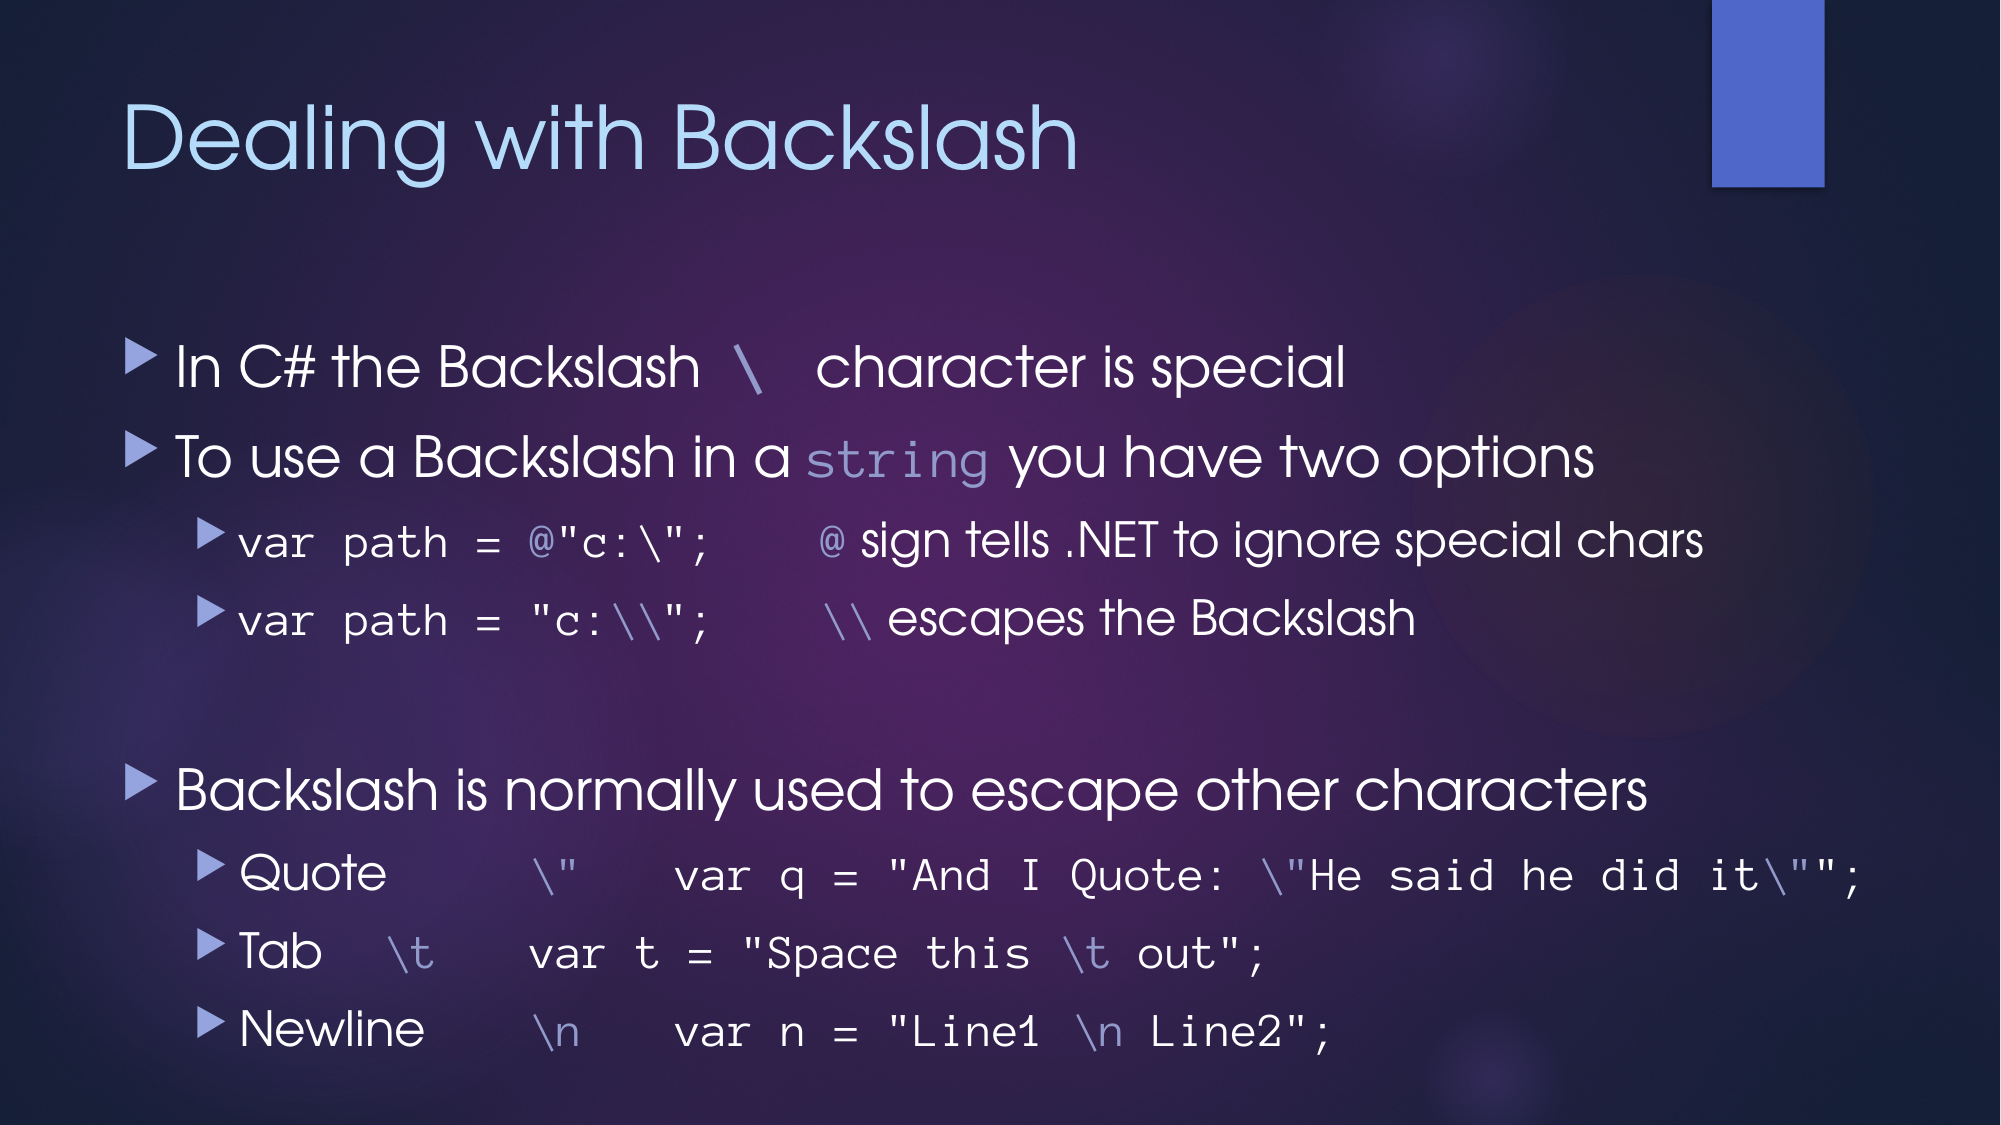

# Dealing with Backslash
In C# the Backslash  \   character is special
To use a Backslash in a string you have two options
var path = @"c:\";		@ sign tells .NET to ignore special chars
var path = "c:\\";		\\ escapes the Backslash

Backslash is normally used to escape other characters
Quote		\"			var q = "And I Quote: \"He said he did it\"";
Tab			\t			var t = "Space this \t out";
Newline	\n			var n = "Line1 \n Line2";